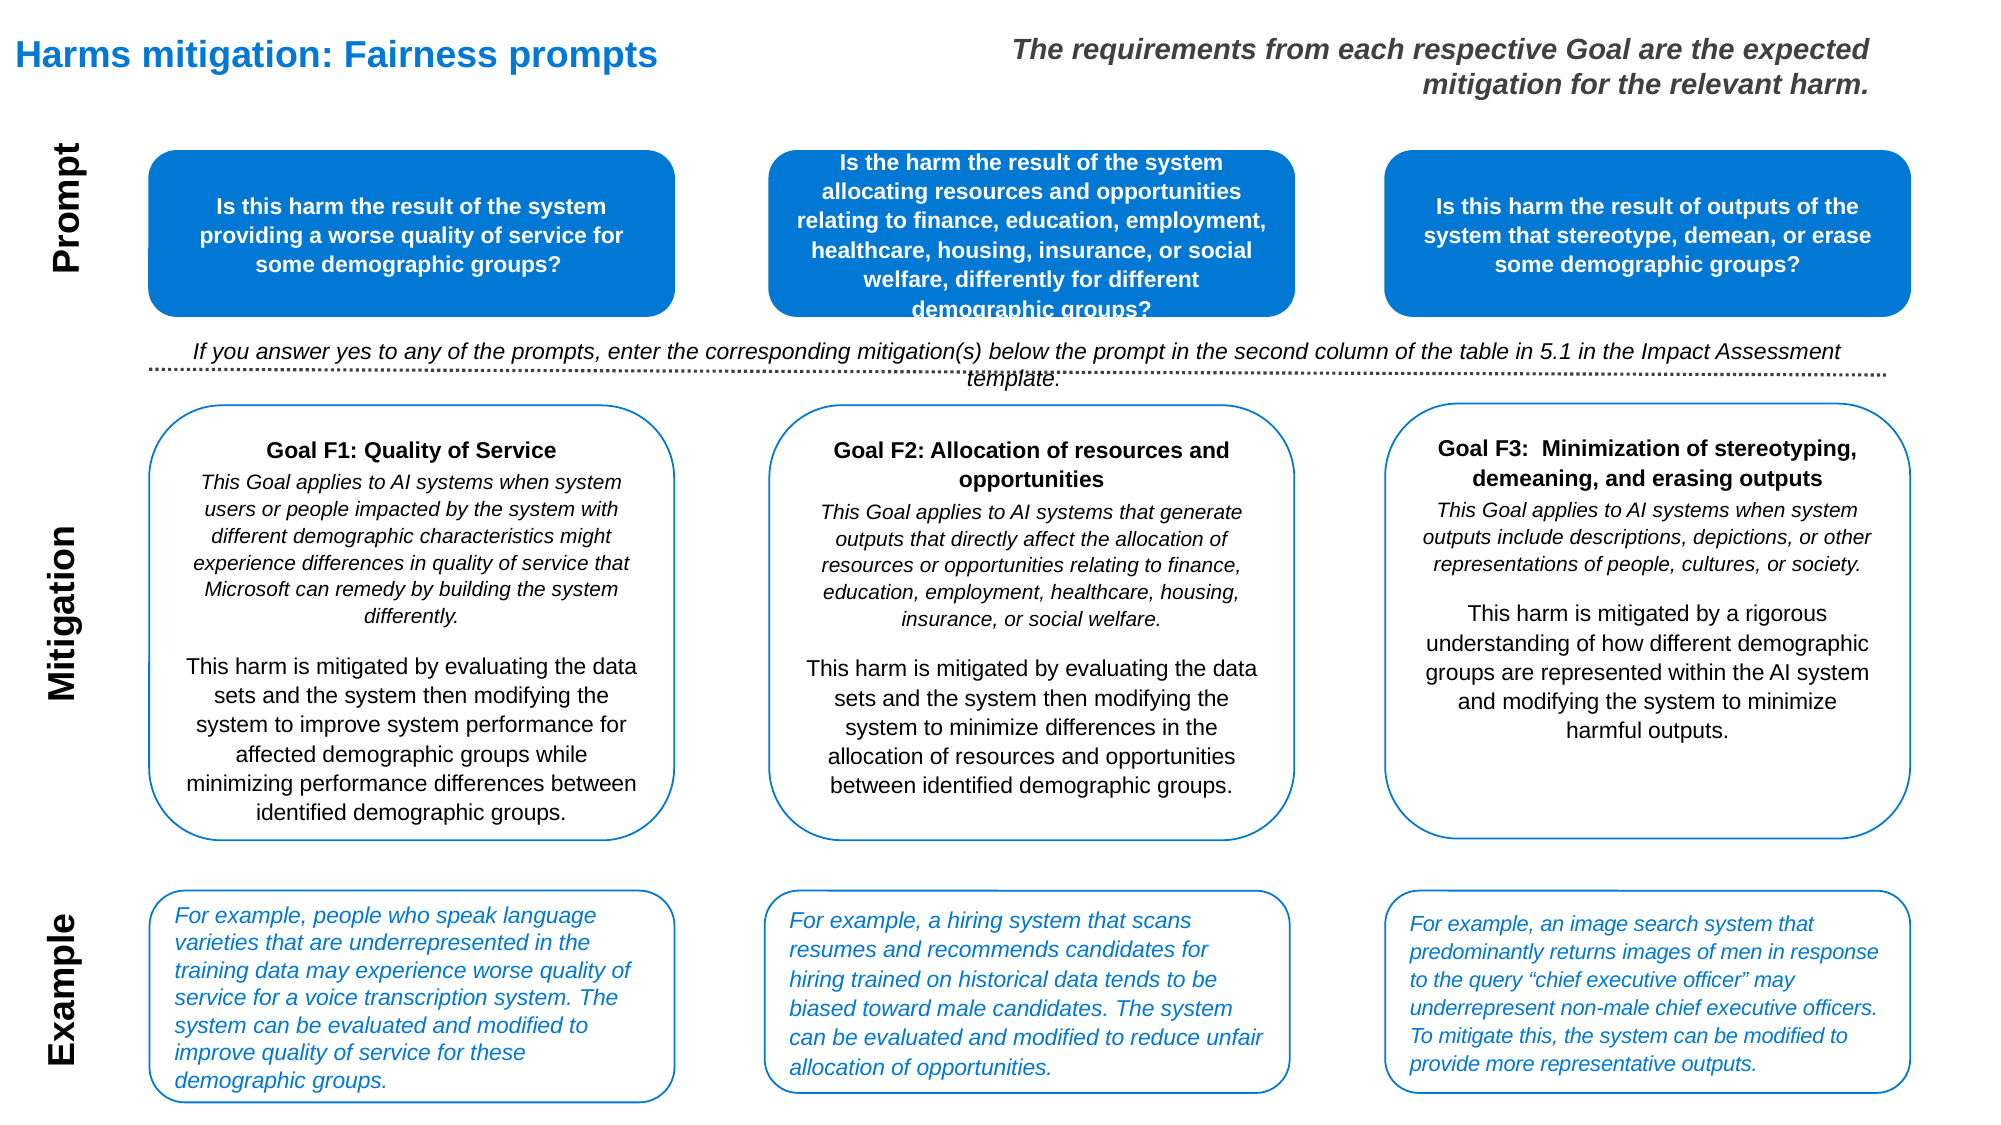

The requirements from each respective Goal are the expected mitigation for the relevant harm.
Harms mitigation: Fairness prompts
Is this harm the result of the system providing a worse quality of service for some demographic groups?
Is the harm the result of the system allocating resources and opportunities relating to finance, education, employment, healthcare, housing, insurance, or social welfare, differently for different demographic groups?
Is this harm the result of outputs of the system that stereotype, demean, or erase some demographic groups?
Prompt
If you answer yes to any of the prompts, enter the corresponding mitigation(s) below the prompt in the second column of the table in 5.1 in the Impact Assessment template.
Goal F3:  Minimization of stereotyping, demeaning, and erasing outputs
This Goal applies to AI systems when system outputs include descriptions, depictions, or other representations of people, cultures, or society.

This harm is mitigated by a rigorous understanding of how different demographic groups are represented within the AI system and modifying the system to minimize harmful outputs.
For example, an image search system that predominantly returns images of men in response to the query “chief executive officer” may underrepresent non-male chief executive officers. To mitigate this, the system can be modified to provide more representative outputs.
Goal F2: Allocation of resources and opportunities
This Goal applies to AI systems that generate outputs that directly affect the allocation of resources or opportunities relating to finance, education, employment, healthcare, housing, insurance, or social welfare.

This harm is mitigated by evaluating the data sets and the system then modifying the system to minimize differences in the allocation of resources and opportunities between identified demographic groups.
For example, a hiring system that scans resumes and recommends candidates for hiring trained on historical data tends to be biased toward male candidates. The system can be evaluated and modified to reduce unfair allocation of opportunities.
Goal F1: Quality of Service
This Goal applies to AI systems when system users or people impacted by the system with different demographic characteristics might experience differences in quality of service that Microsoft can remedy by building the system differently.

This harm is mitigated by evaluating the data sets and the system then modifying the system to improve system performance for affected demographic groups while minimizing performance differences between identified demographic groups.
For example, people who speak language varieties that are underrepresented in the training data may experience worse quality of service for a voice transcription system. The system can be evaluated and modified to improve quality of service for these demographic groups.
Mitigation
Example